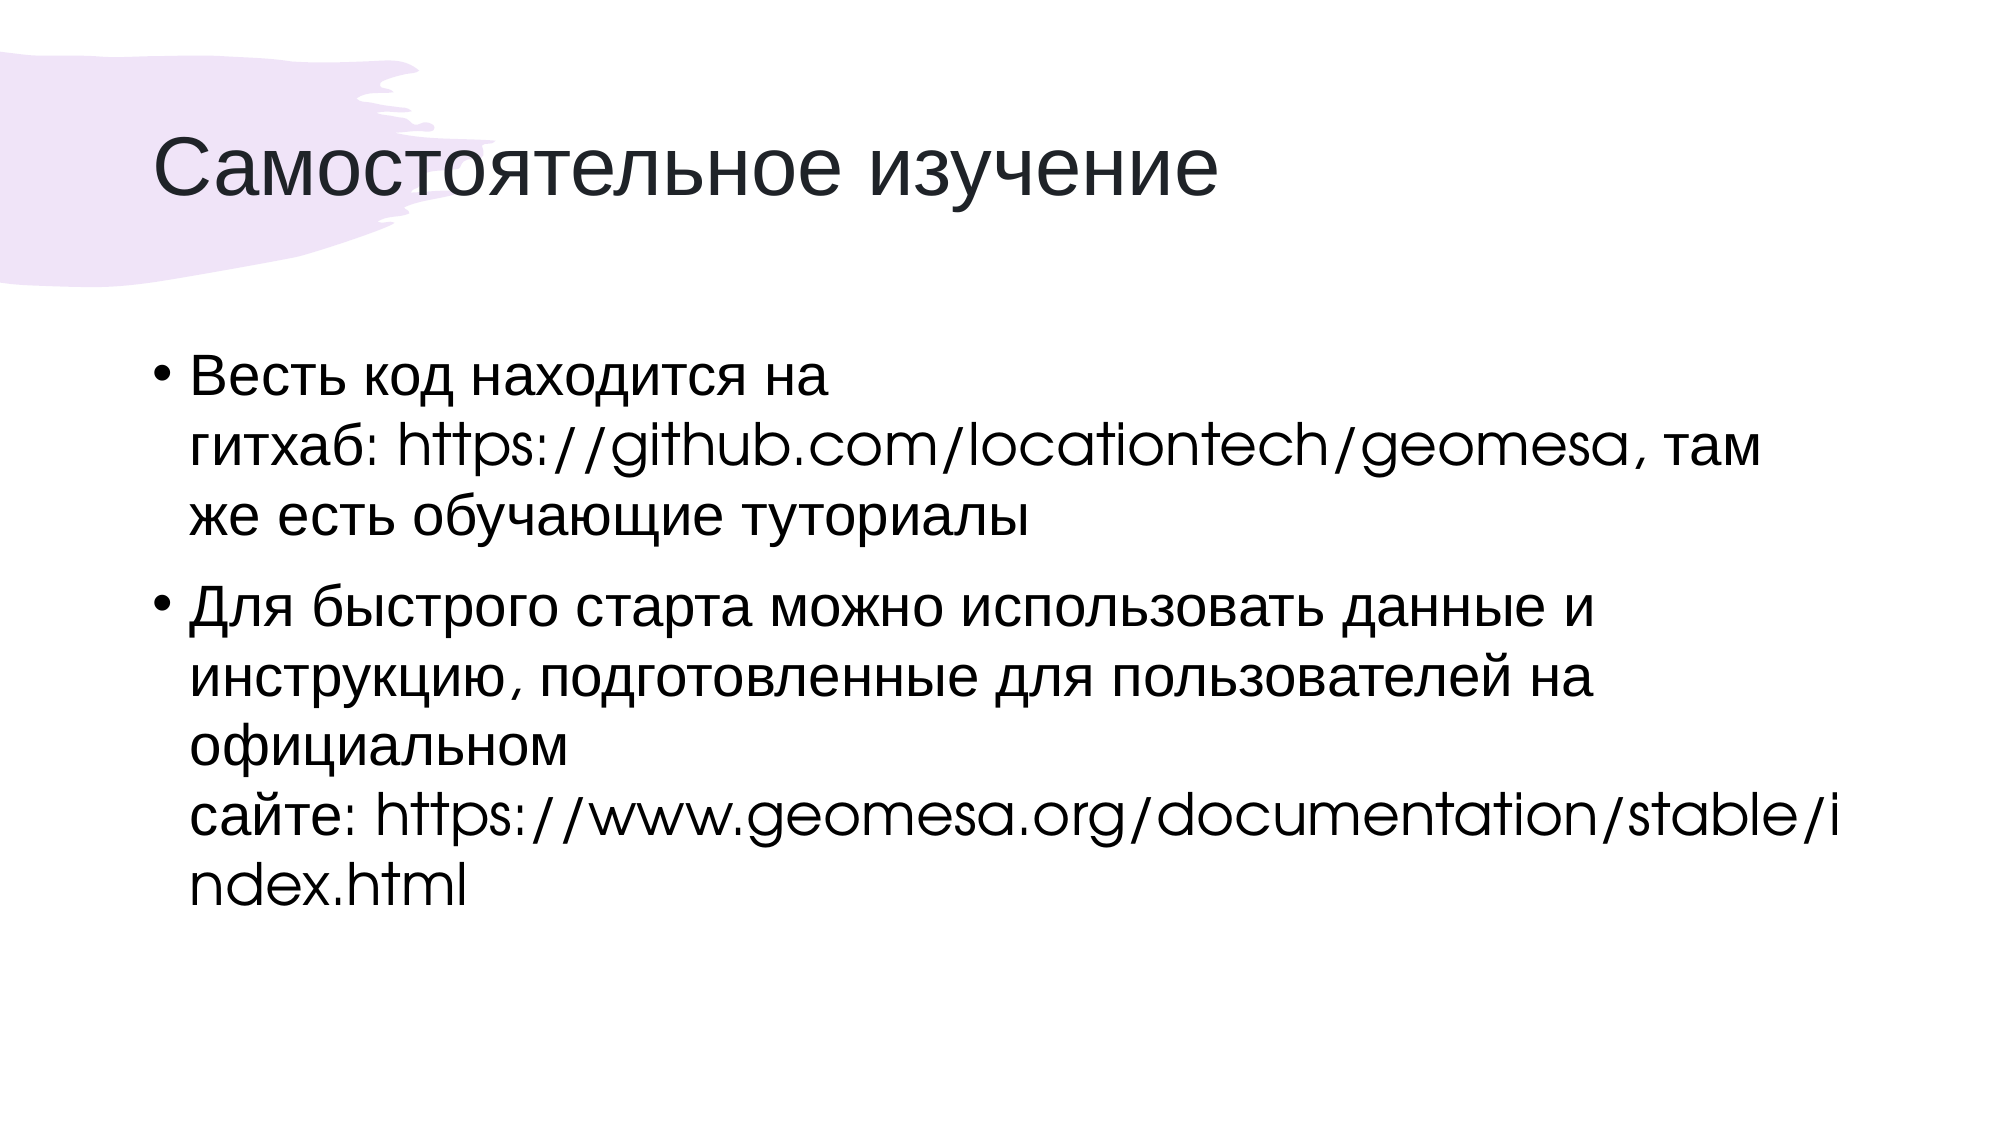

# Самостоятельное изучение
Весть код находится на гитхаб: https://github.com/locationtech/geomesa, там же есть обучающие туториалы
Для быстрого старта можно использовать данные и инструкцию, подготовленные для пользователей на официальном сайте: https://www.geomesa.org/documentation/stable/index.html